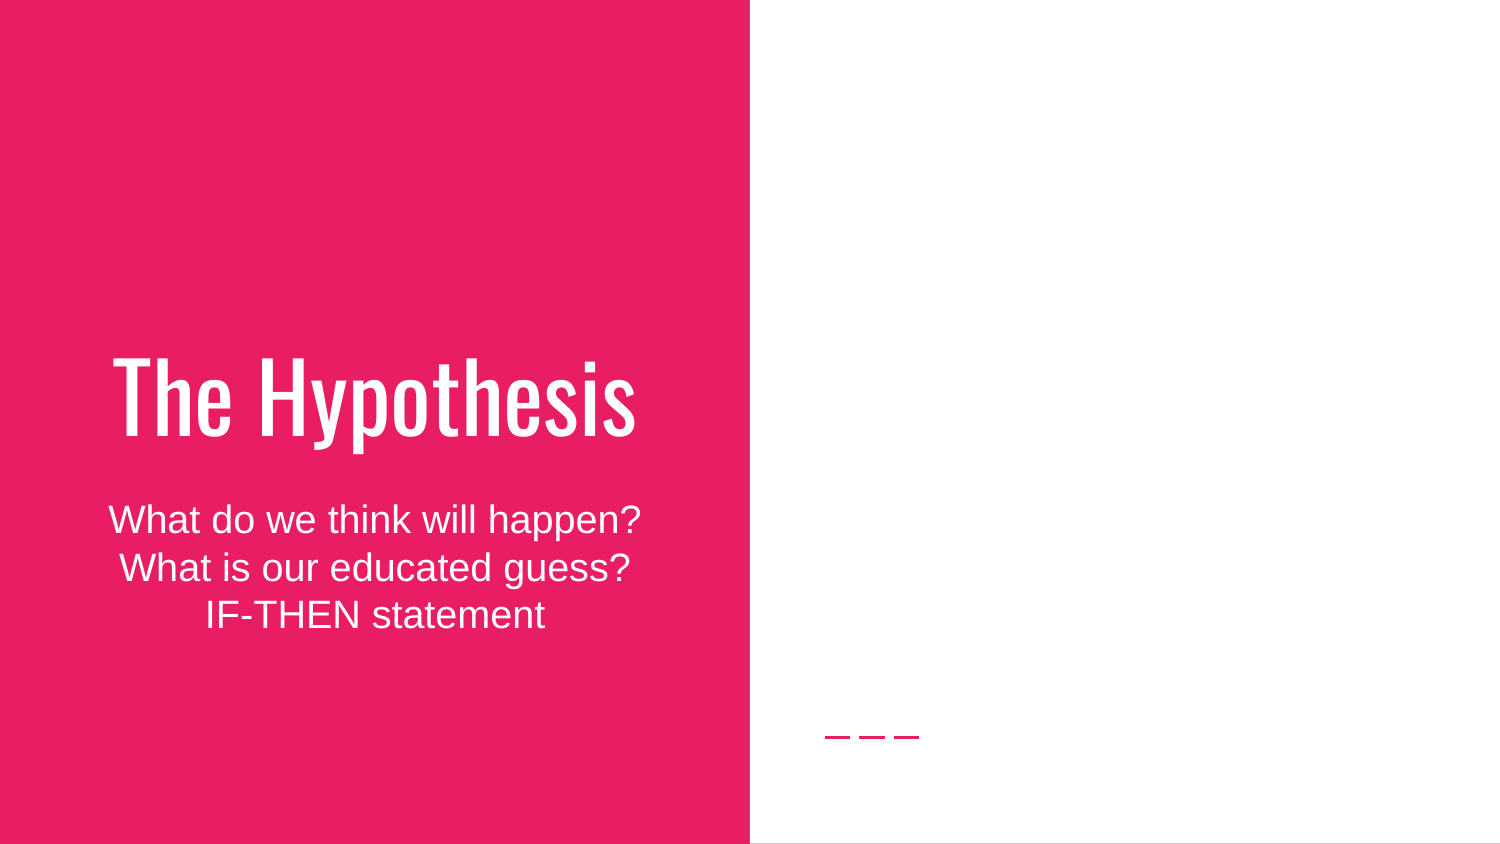

# The Hypothesis
What do we think will happen?
What is our educated guess?
IF-THEN statement